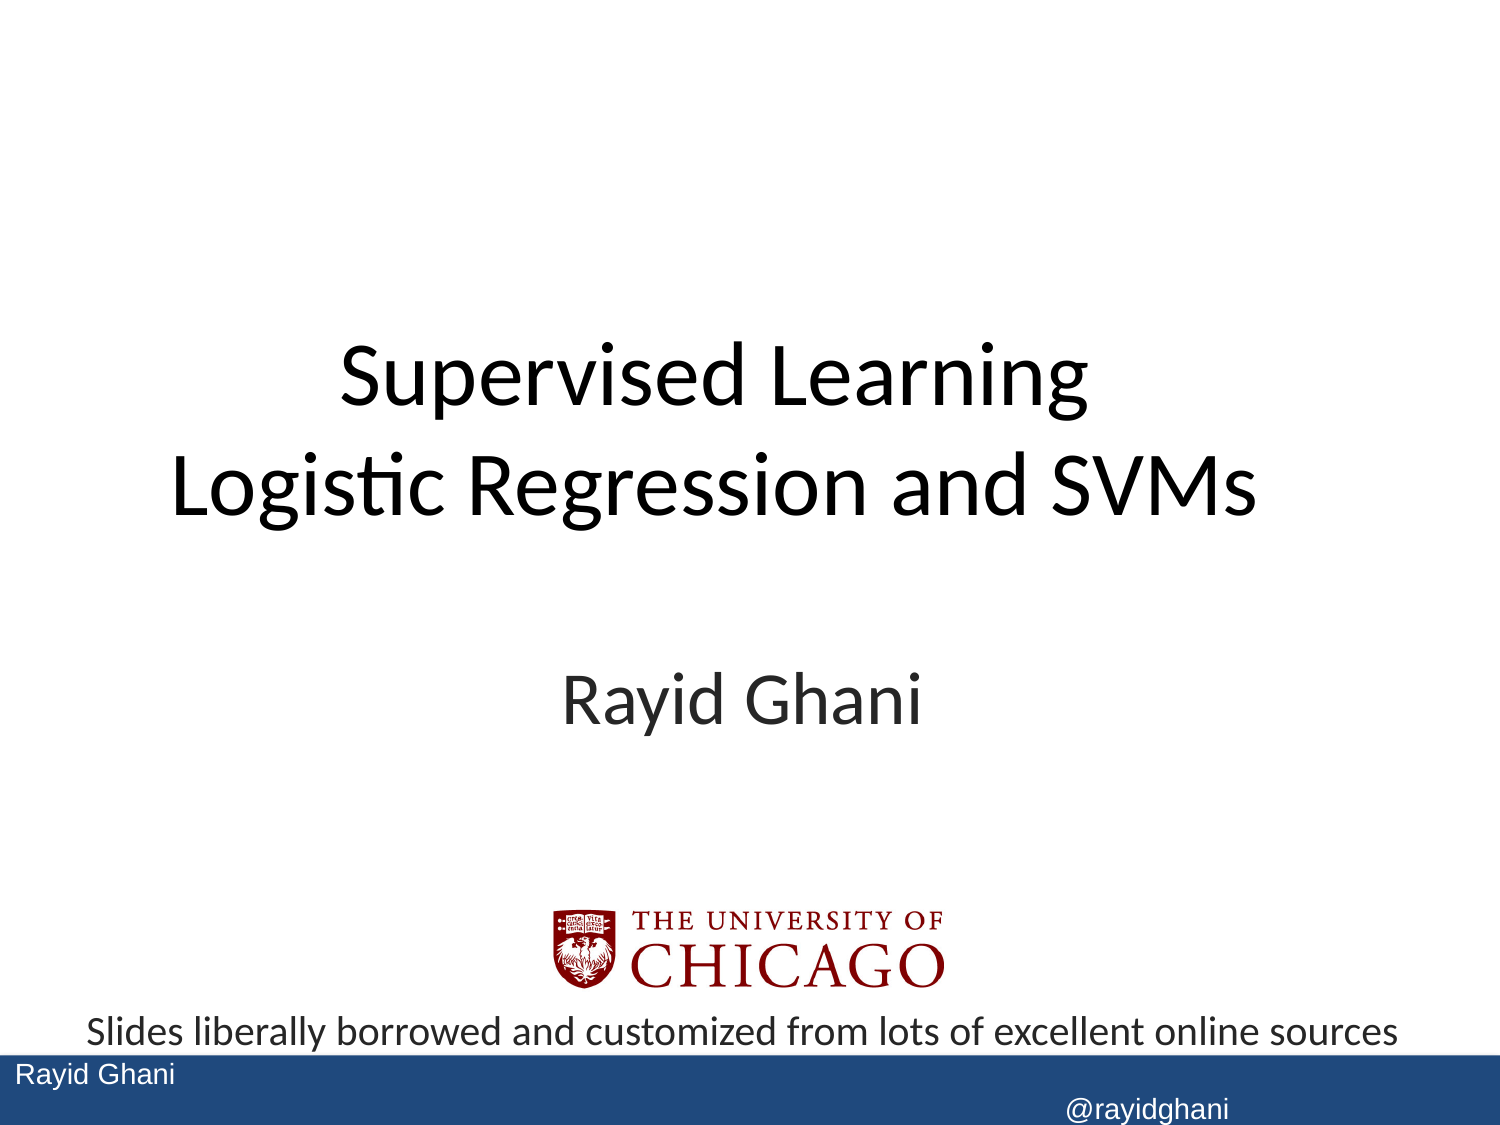

# Supervised Learning Logistic Regression and SVMs
Rayid Ghani

Slides liberally borrowed and customized from lots of excellent online sources